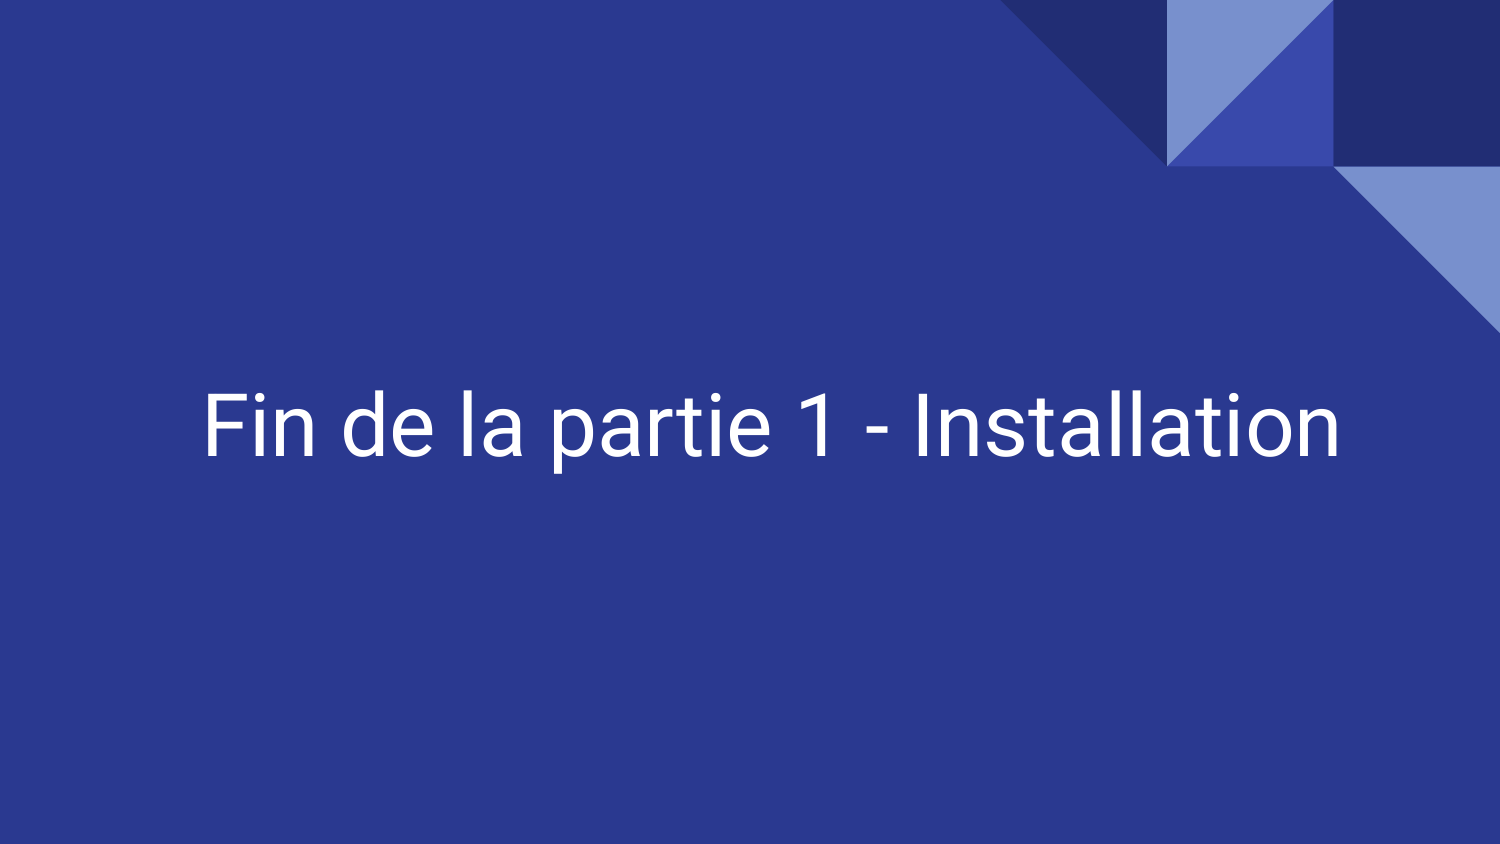

# Fin de la partie 1 - Installation